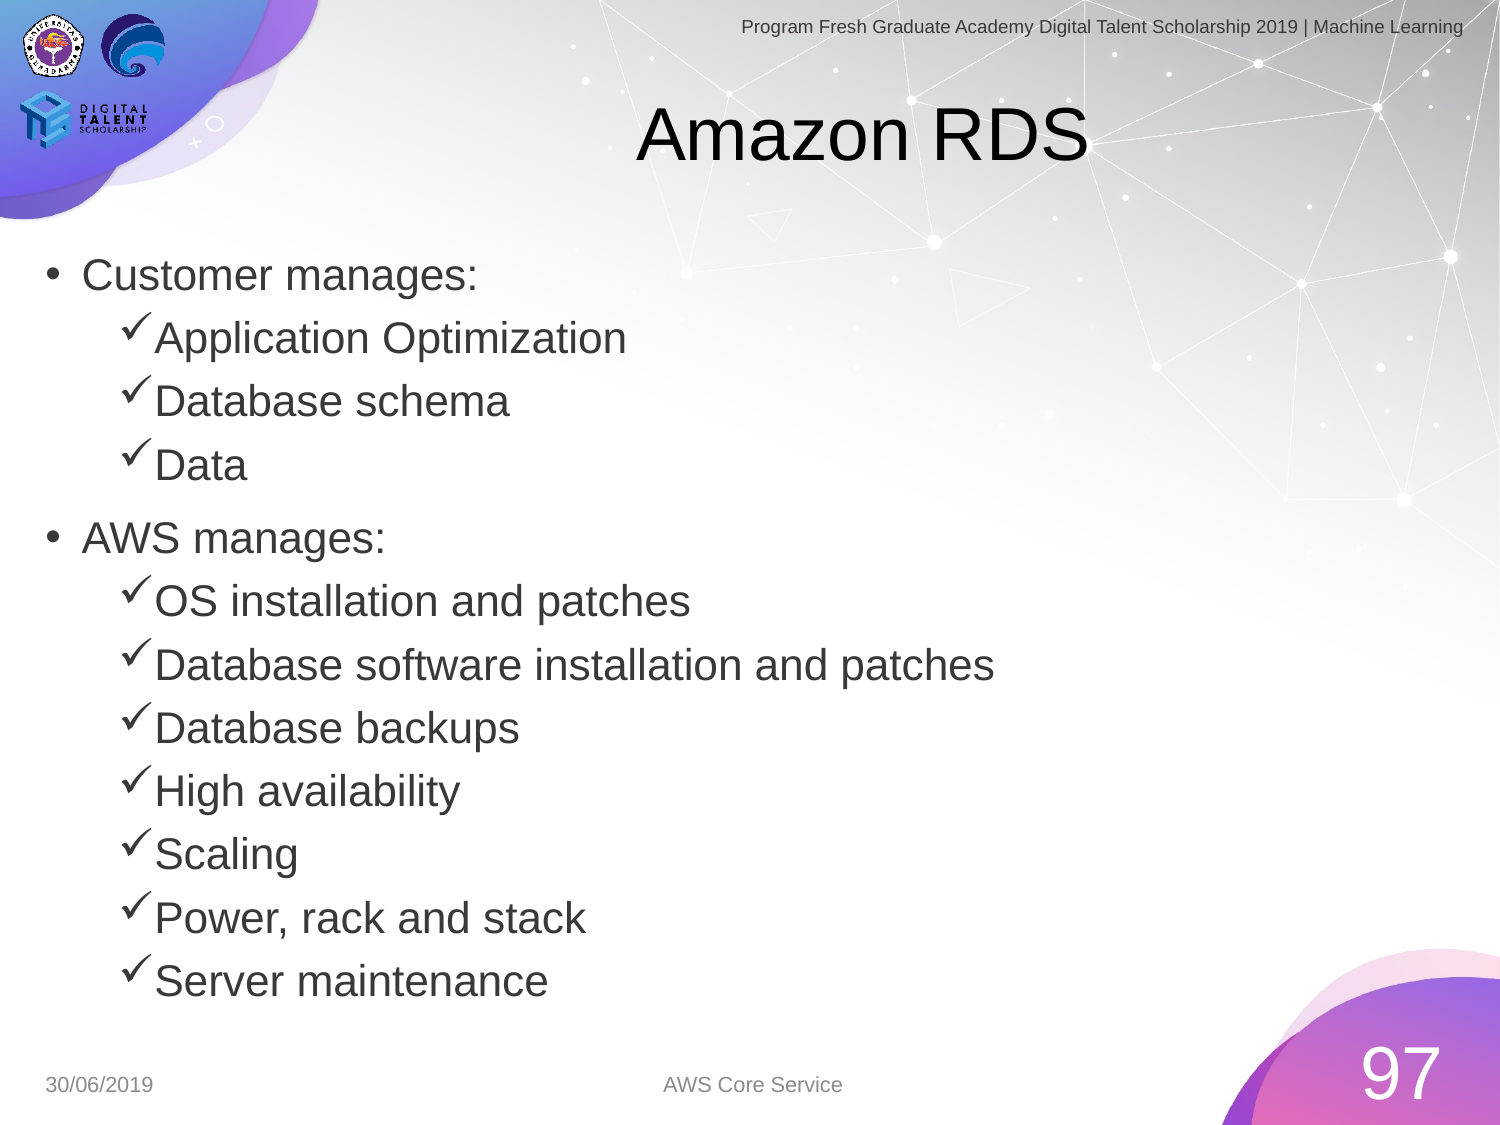

# Amazon RDS
Customer manages:
Application Optimization
Database schema
Data
AWS manages:
OS installation and patches
Database software installation and patches
Database backups
High availability
Scaling
Power, rack and stack
Server maintenance
97
AWS Core Service
30/06/2019